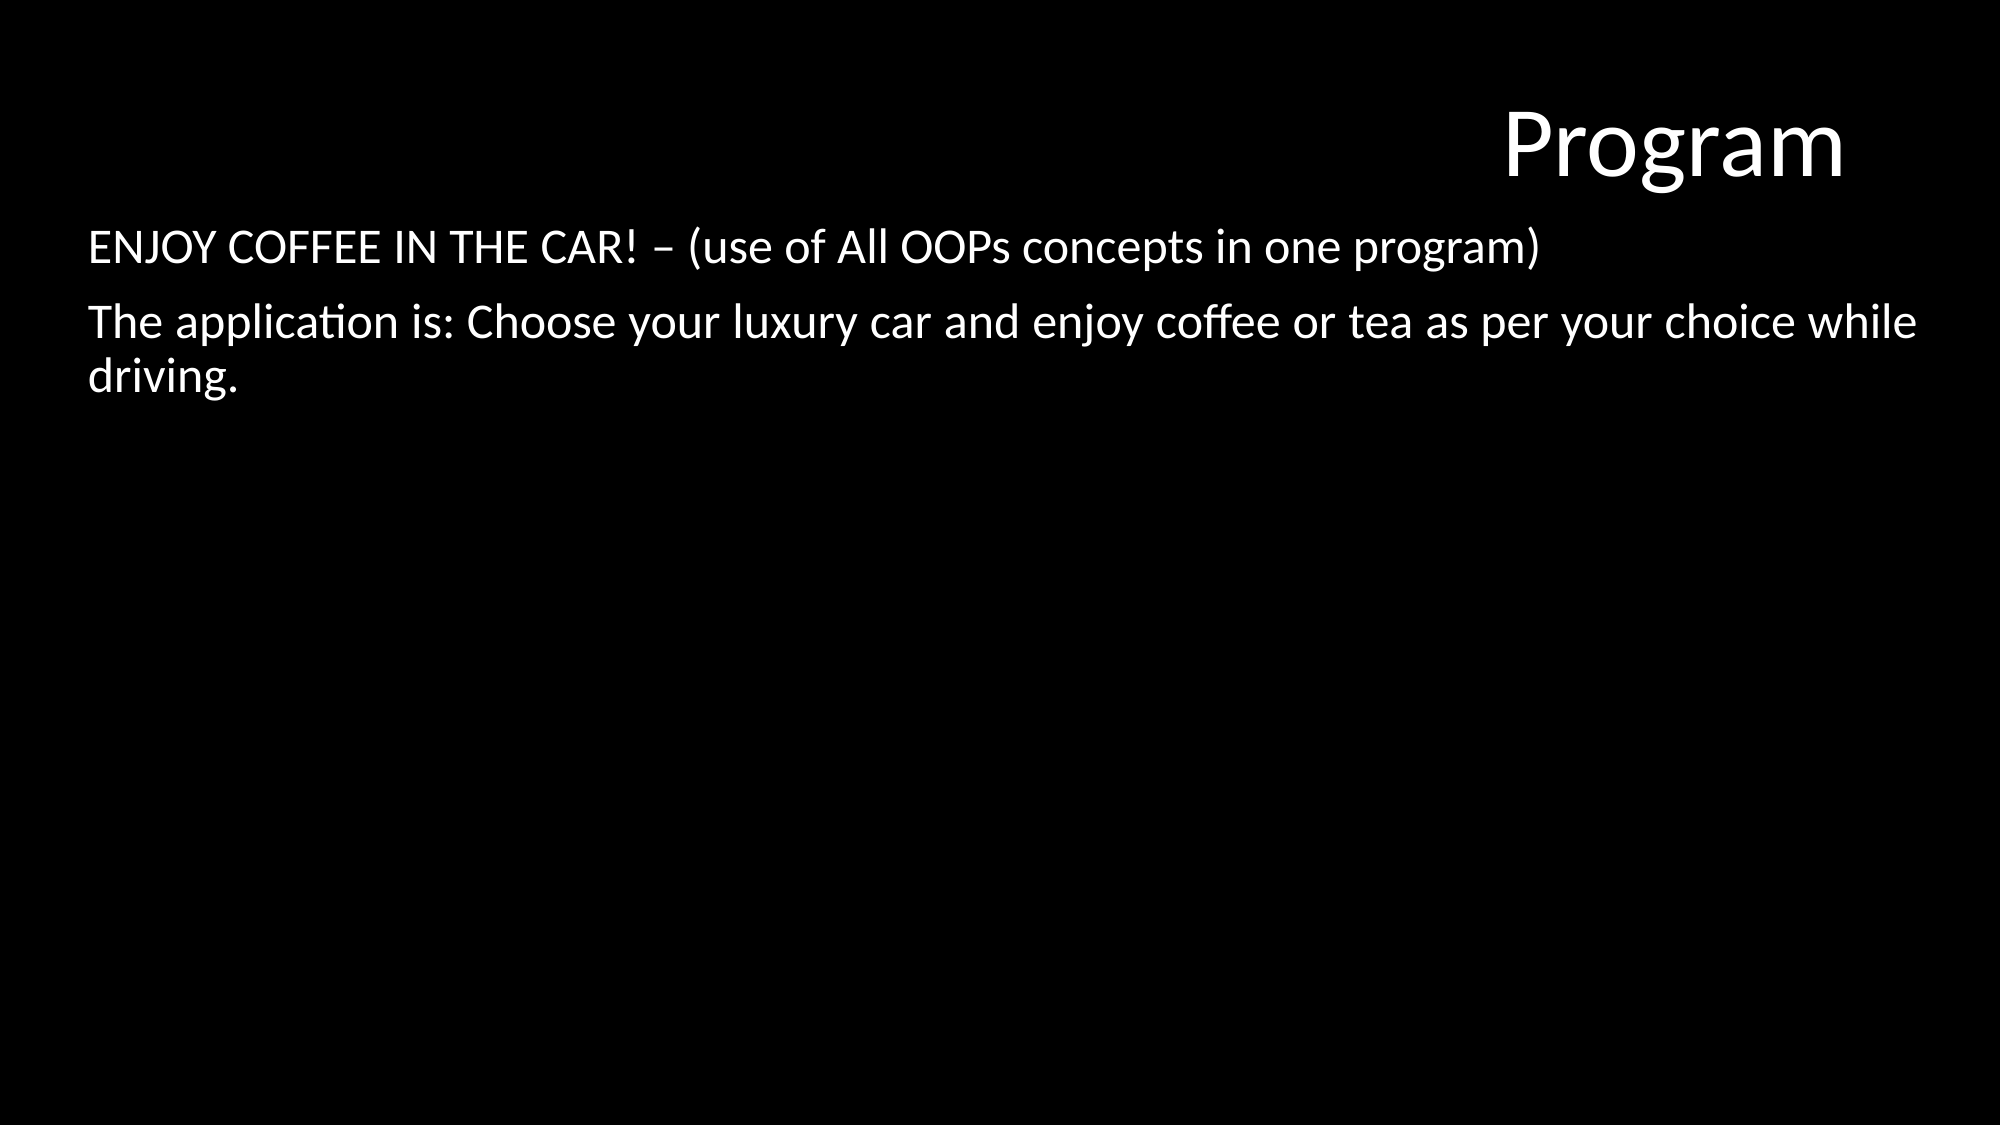

# Program
ENJOY COFFEE IN THE CAR! – (use of All OOPs concepts in one program)
The application is: Choose your luxury car and enjoy coffee or tea as per your choice while driving.